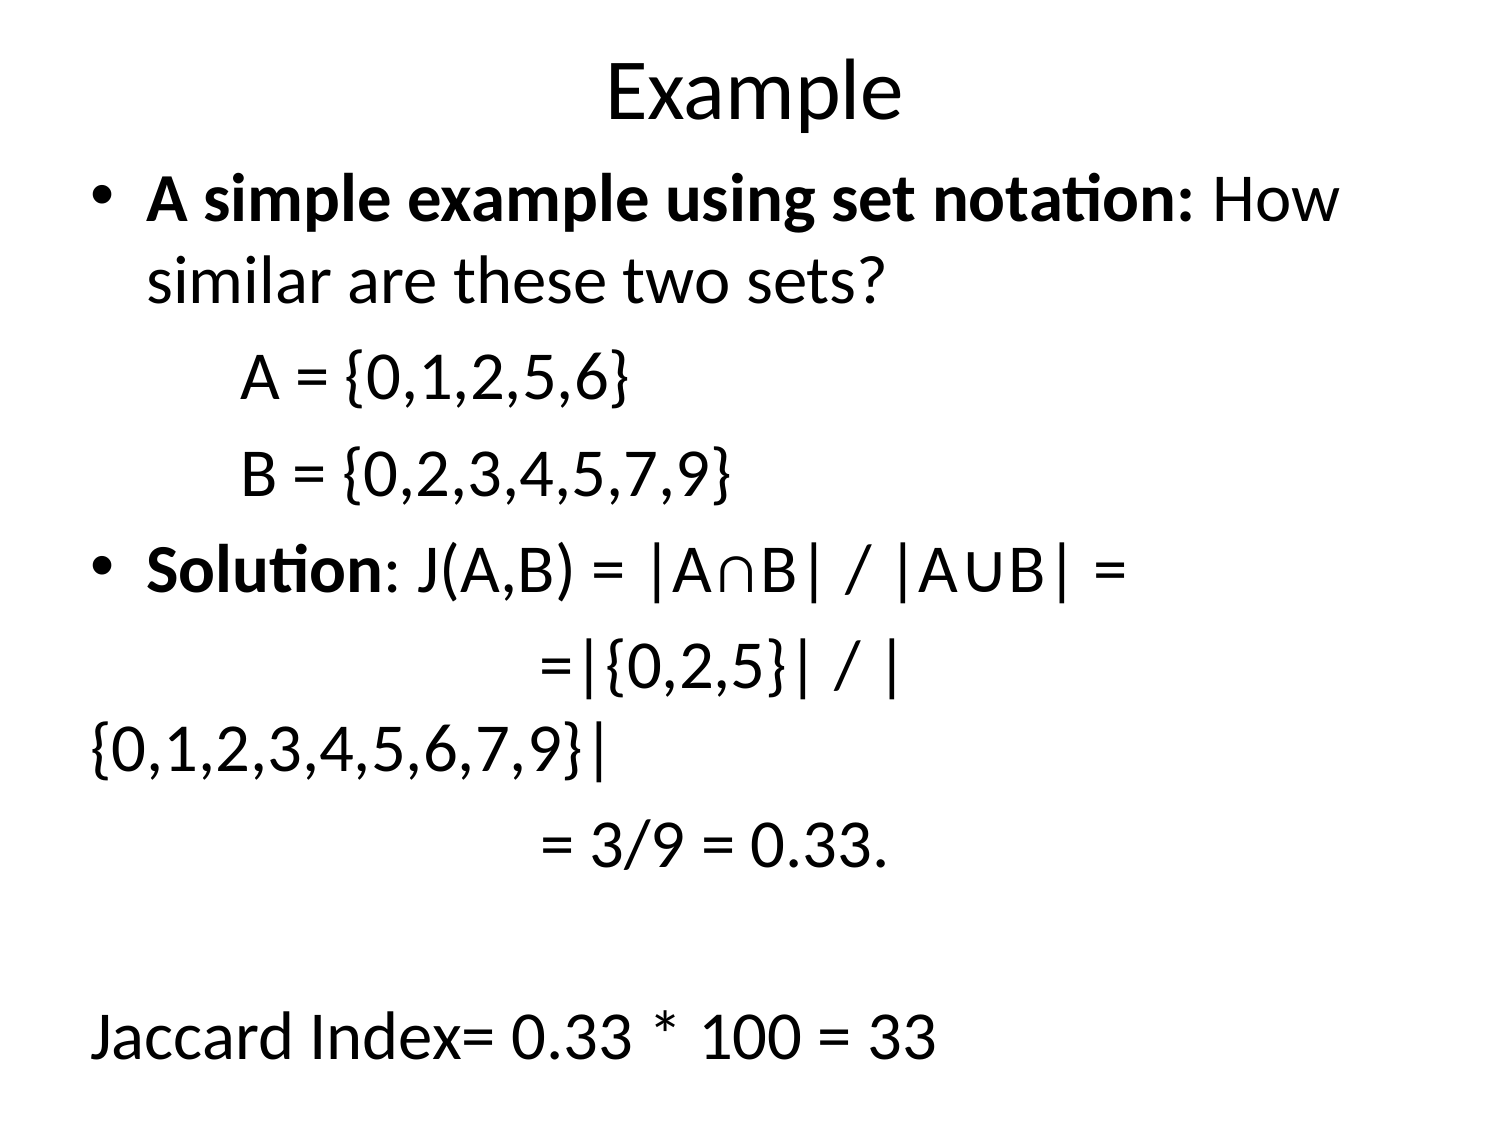

# Example
A simple example using set notation: How similar are these two sets?
	A = {0,1,2,5,6}
	B = {0,2,3,4,5,7,9}
Solution: J(A,B) = |A∩B| / |A∪B| =
                             =|{0,2,5}| / |{0,1,2,3,4,5,6,7,9}|
			= 3/9 = 0.33.

Jaccard Index= 0.33 * 100 = 33